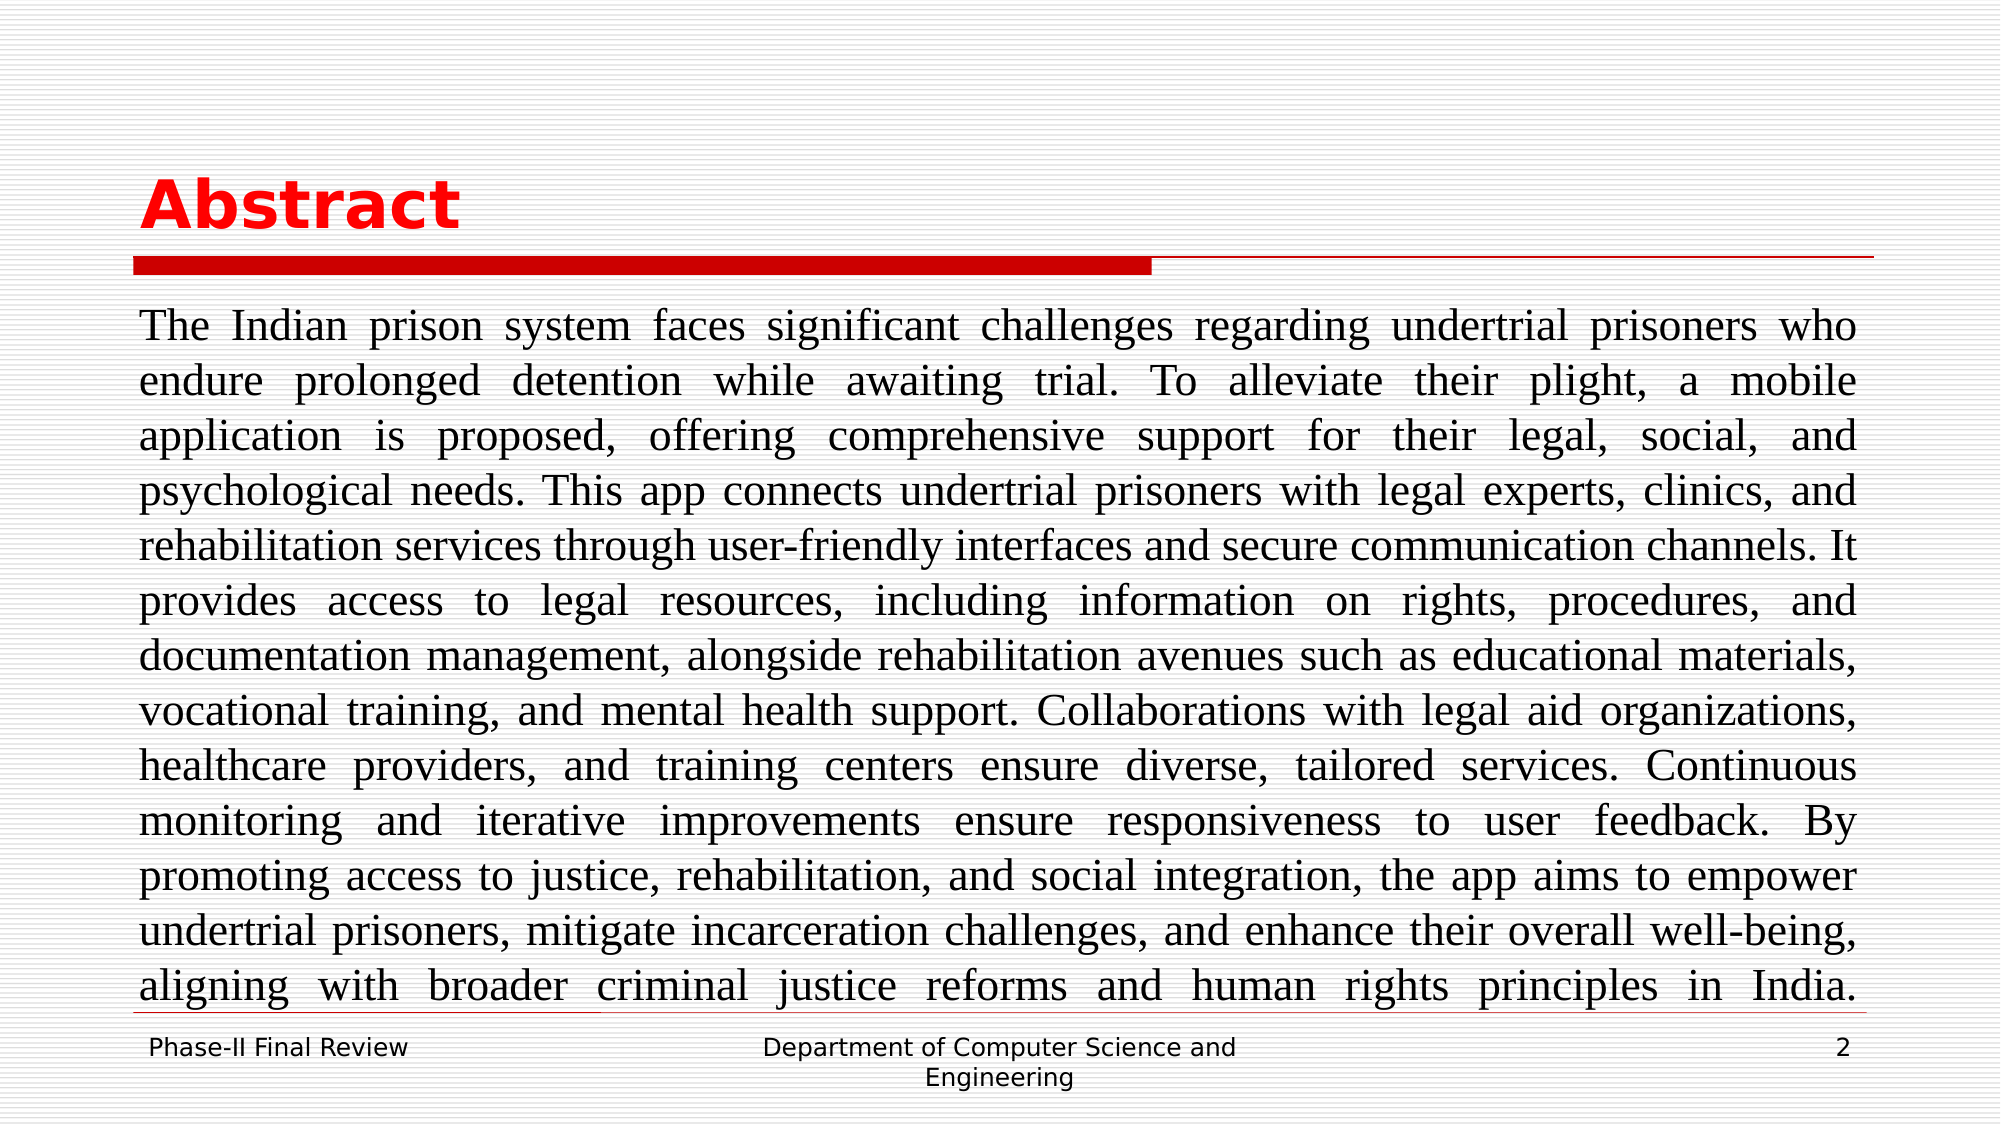

# Abstract
The Indian prison system faces significant challenges regarding undertrial prisoners who endure prolonged detention while awaiting trial. To alleviate their plight, a mobile application is proposed, offering comprehensive support for their legal, social, and psychological needs. This app connects undertrial prisoners with legal experts, clinics, and rehabilitation services through user-friendly interfaces and secure communication channels. It provides access to legal resources, including information on rights, procedures, and documentation management, alongside rehabilitation avenues such as educational materials, vocational training, and mental health support. Collaborations with legal aid organizations, healthcare providers, and training centers ensure diverse, tailored services. Continuous monitoring and iterative improvements ensure responsiveness to user feedback. By promoting access to justice, rehabilitation, and social integration, the app aims to empower undertrial prisoners, mitigate incarceration challenges, and enhance their overall well-being, aligning with broader criminal justice reforms and human rights principles in India.

Phase-II Final Review
Department of Computer Science and Engineering
2